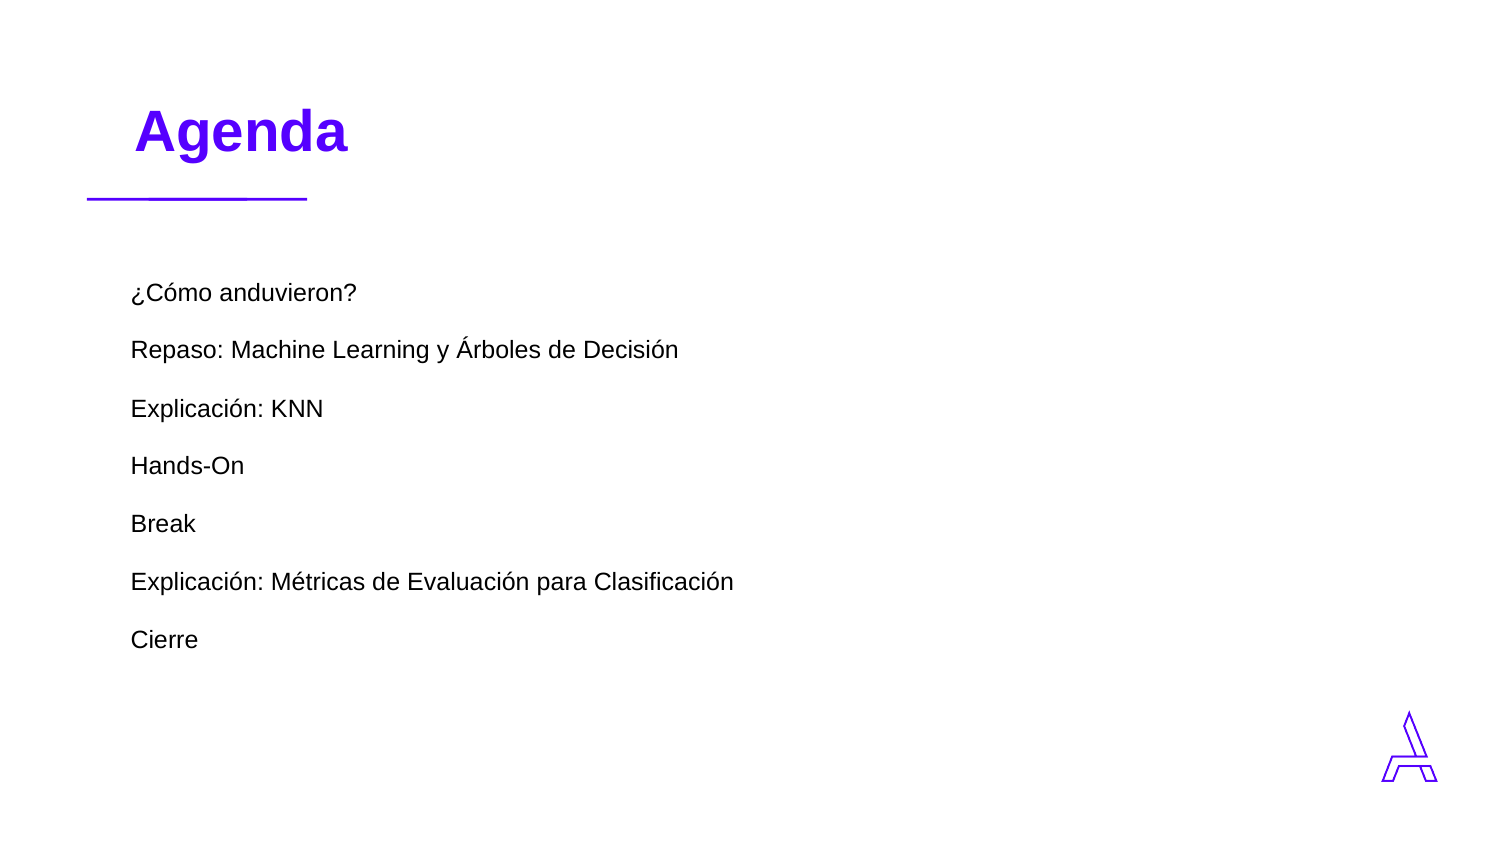

| ¿Cómo anduvieron? |
| --- |
| Repaso: Machine Learning y Árboles de Decisión |
| Explicación: KNN |
| Hands-On |
| Break |
| Explicación: Métricas de Evaluación para Clasificación |
| Cierre |
3